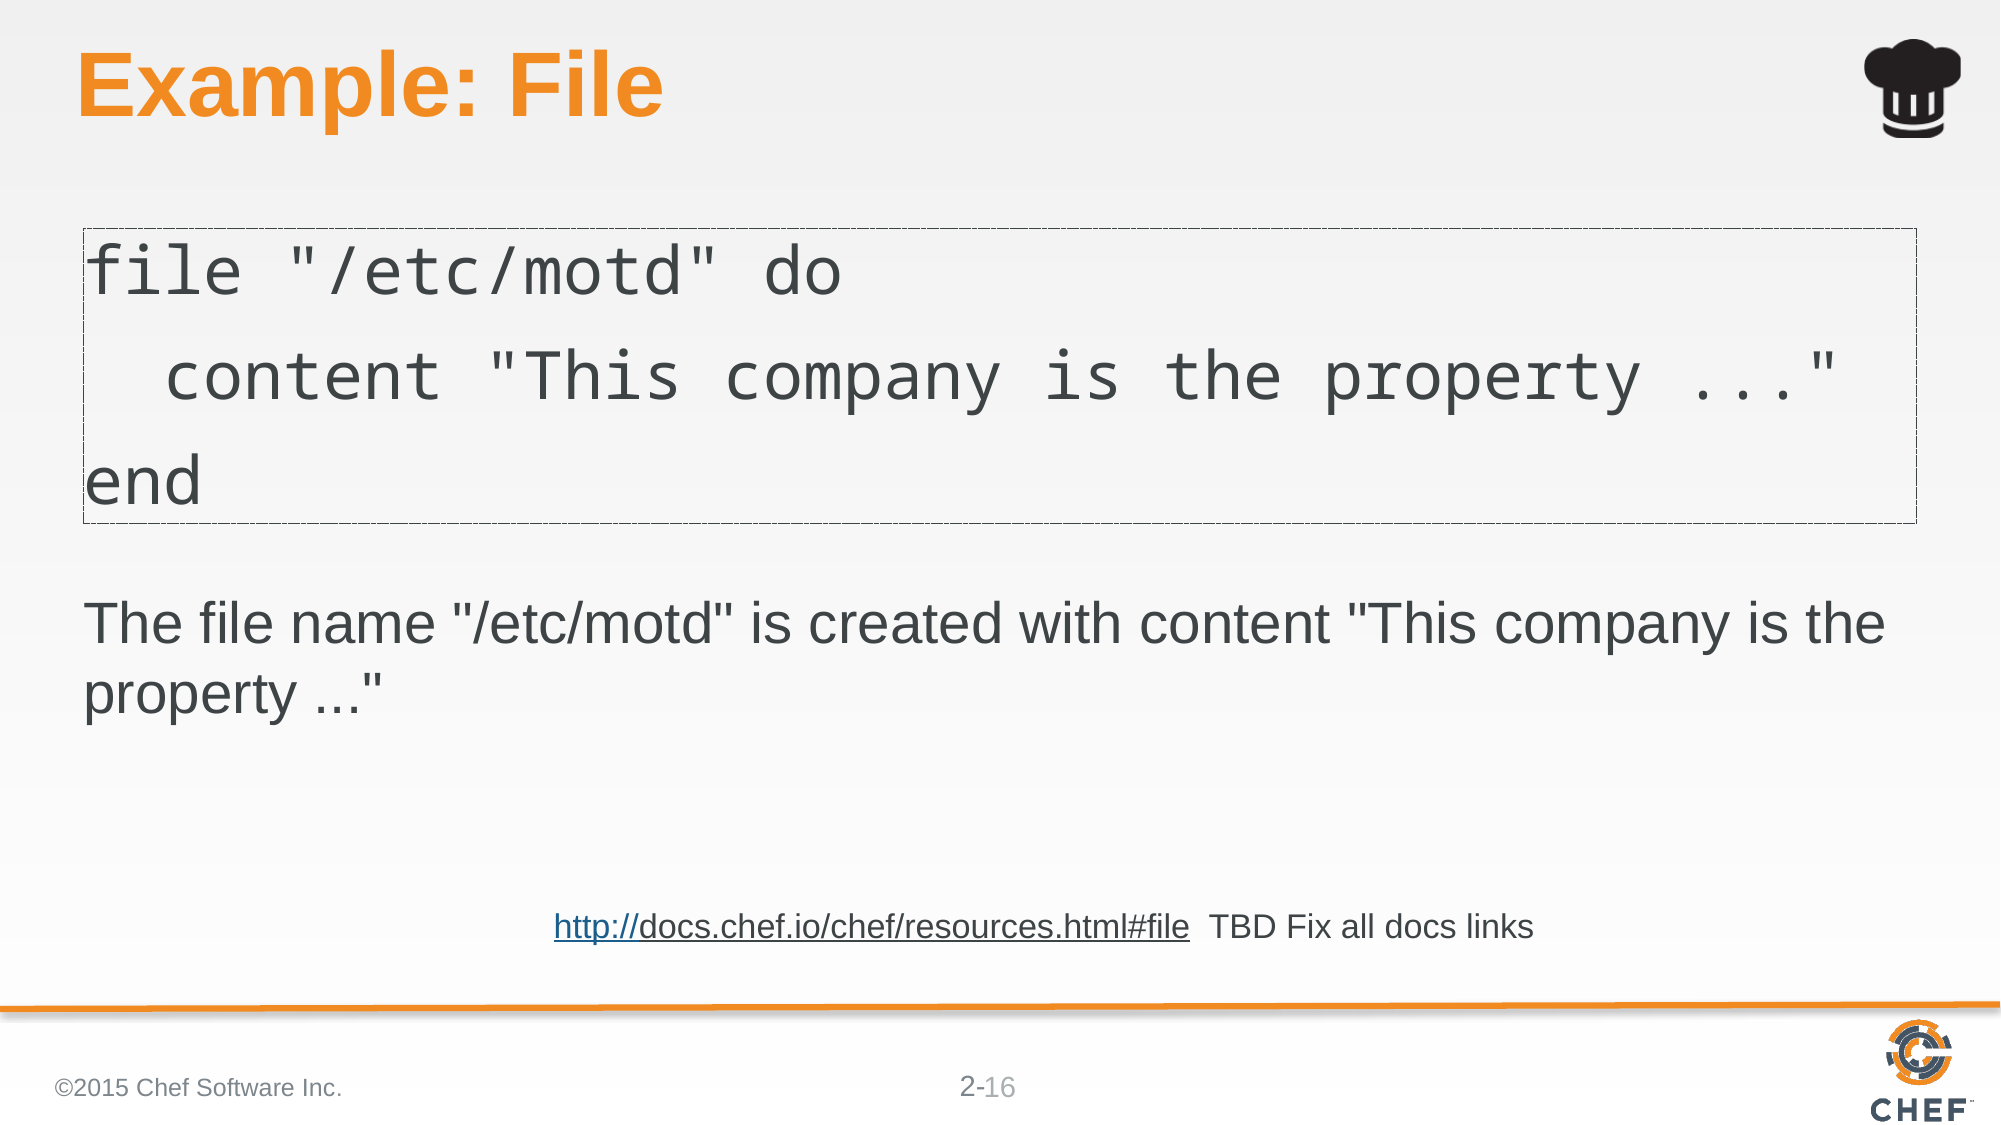

# Example: File
file "/etc/motd" do
  content "This company is the property ..."
end

The file name "/etc/motd" is created with content "This company is the property ..."

http://docs.chef.io/chef/resources.html#file  TBD Fix all docs links
©2015 Chef Software Inc.
16